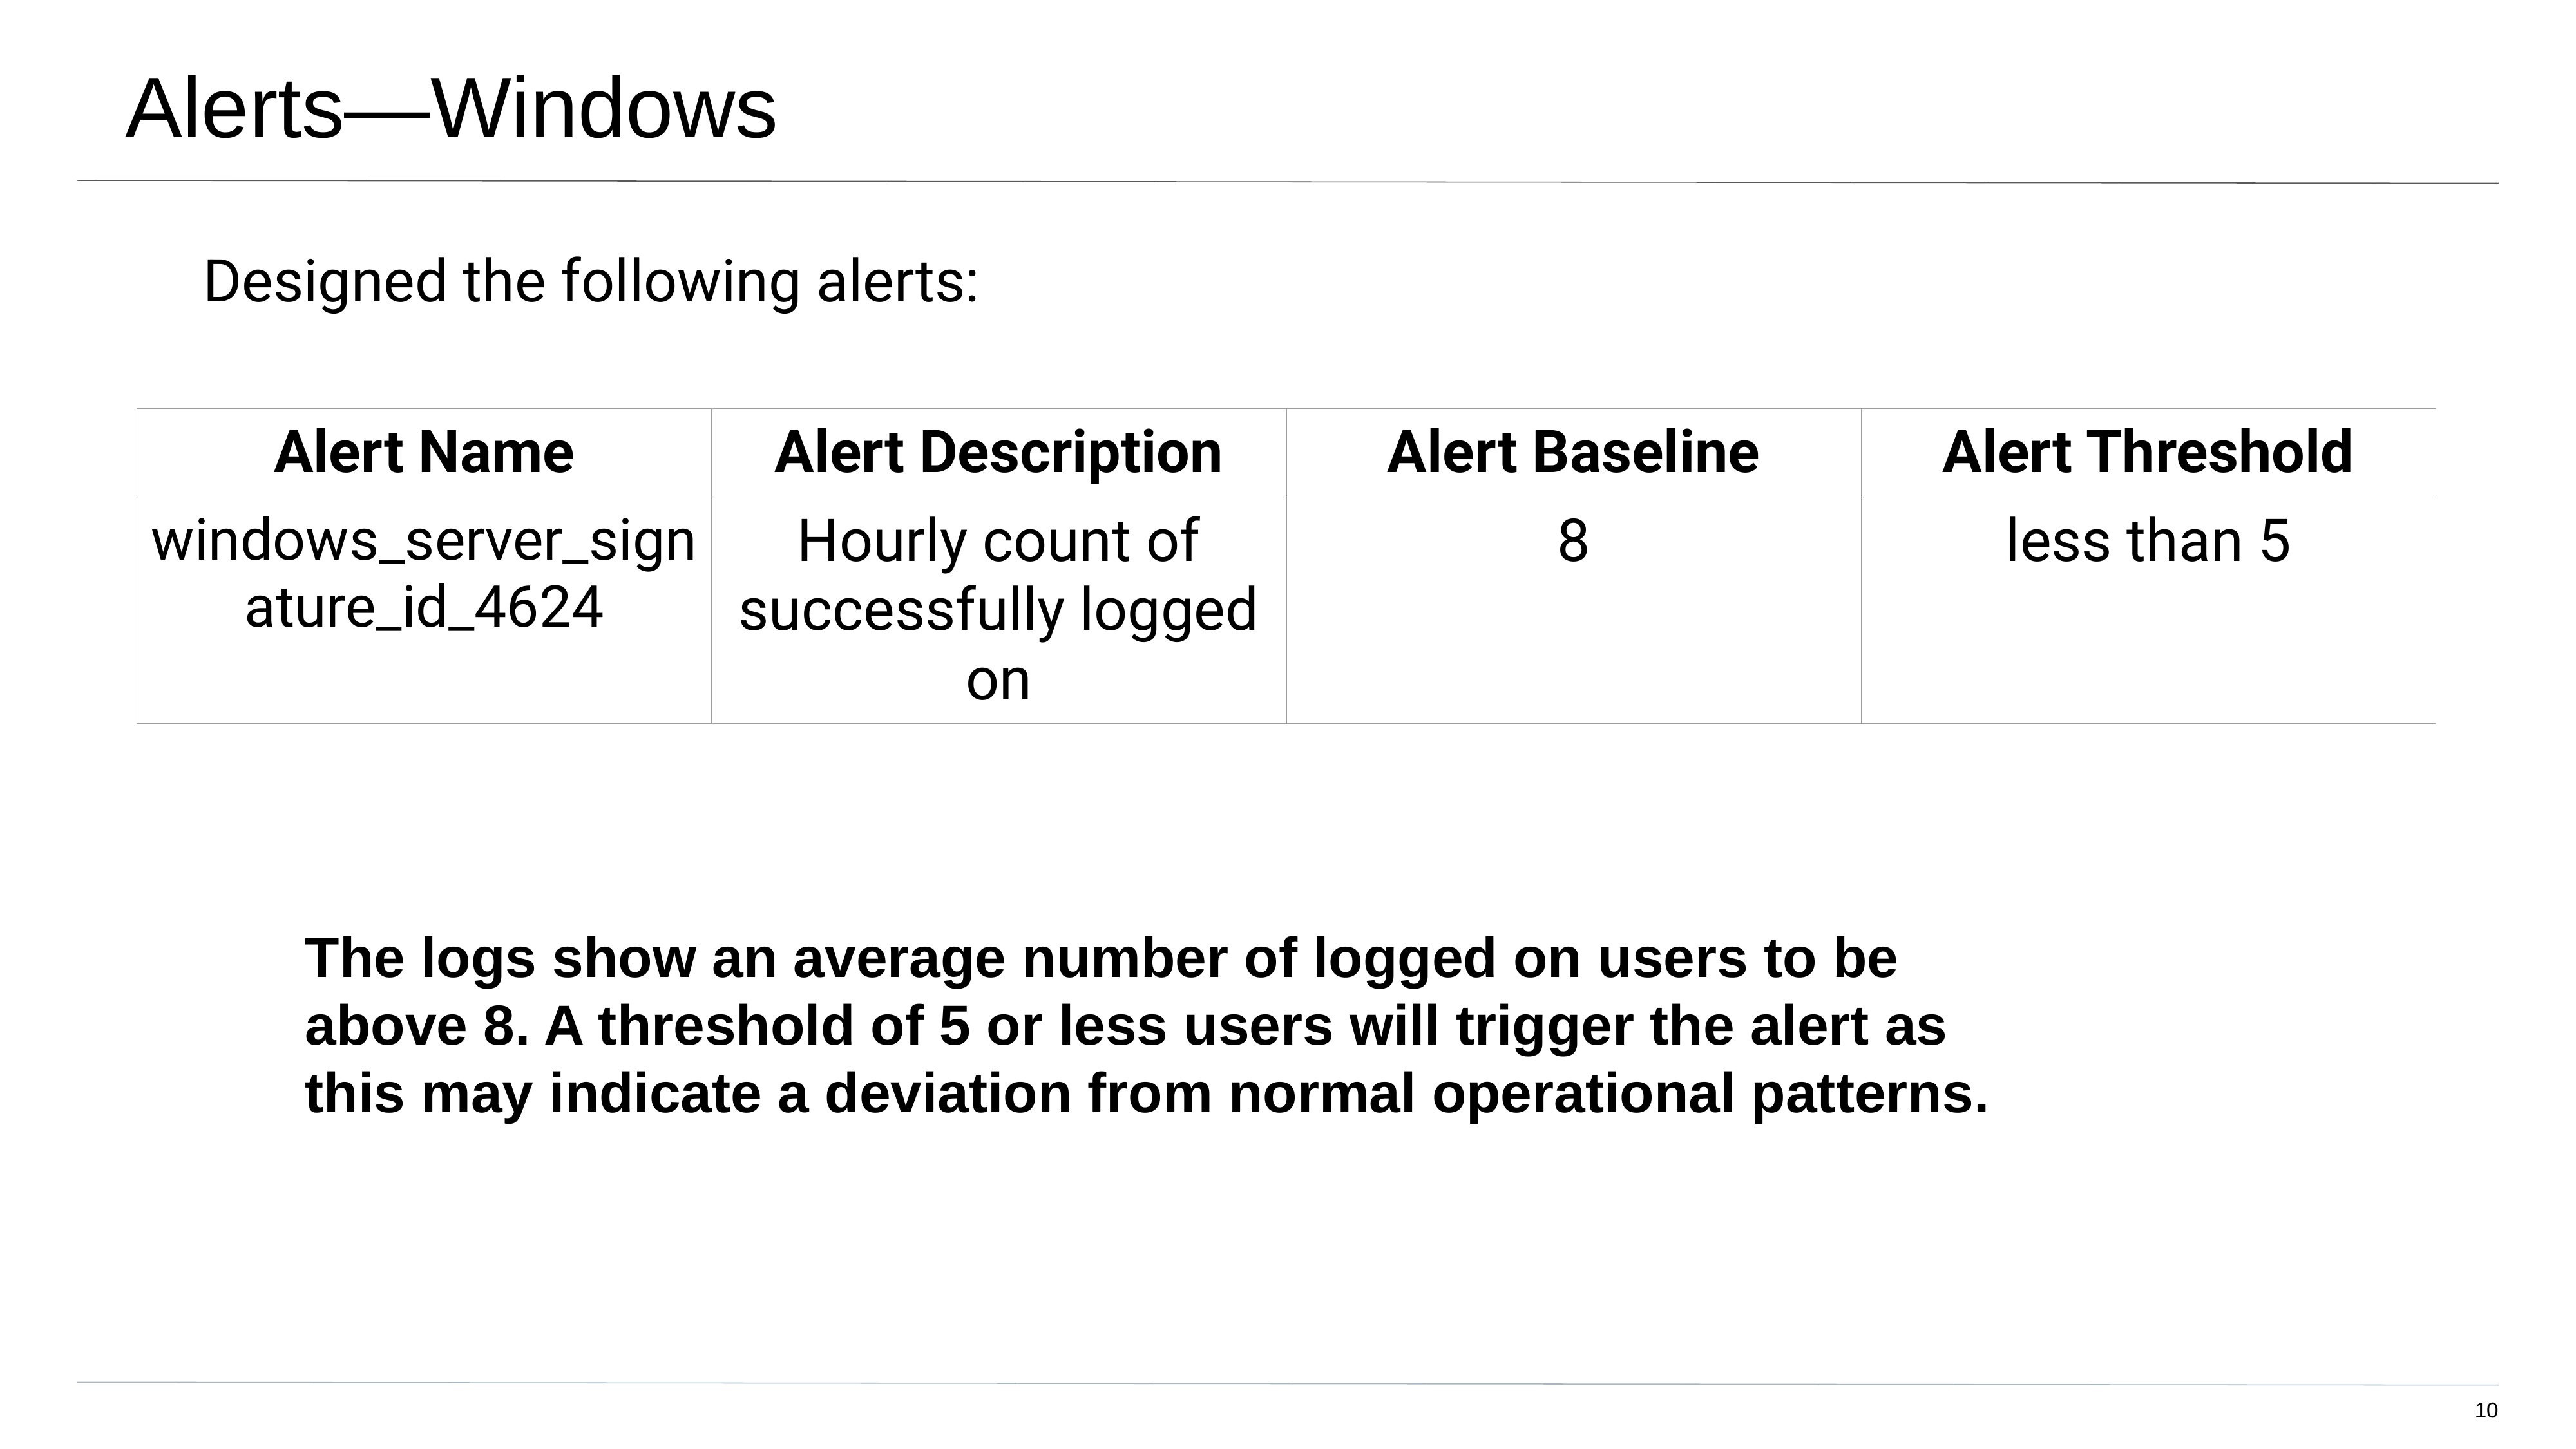

# Alerts—Windows
Designed the following alerts:

| Alert Name | Alert Description | Alert Baseline | Alert Threshold |
| --- | --- | --- | --- |
| windows\_server\_signature\_id\_4624 | Hourly count of successfully logged on | 8 | less than 5 |
The logs show an average number of logged on users to be above 8. A threshold of 5 or less users will trigger the alert as this may indicate a deviation from normal operational patterns.
10